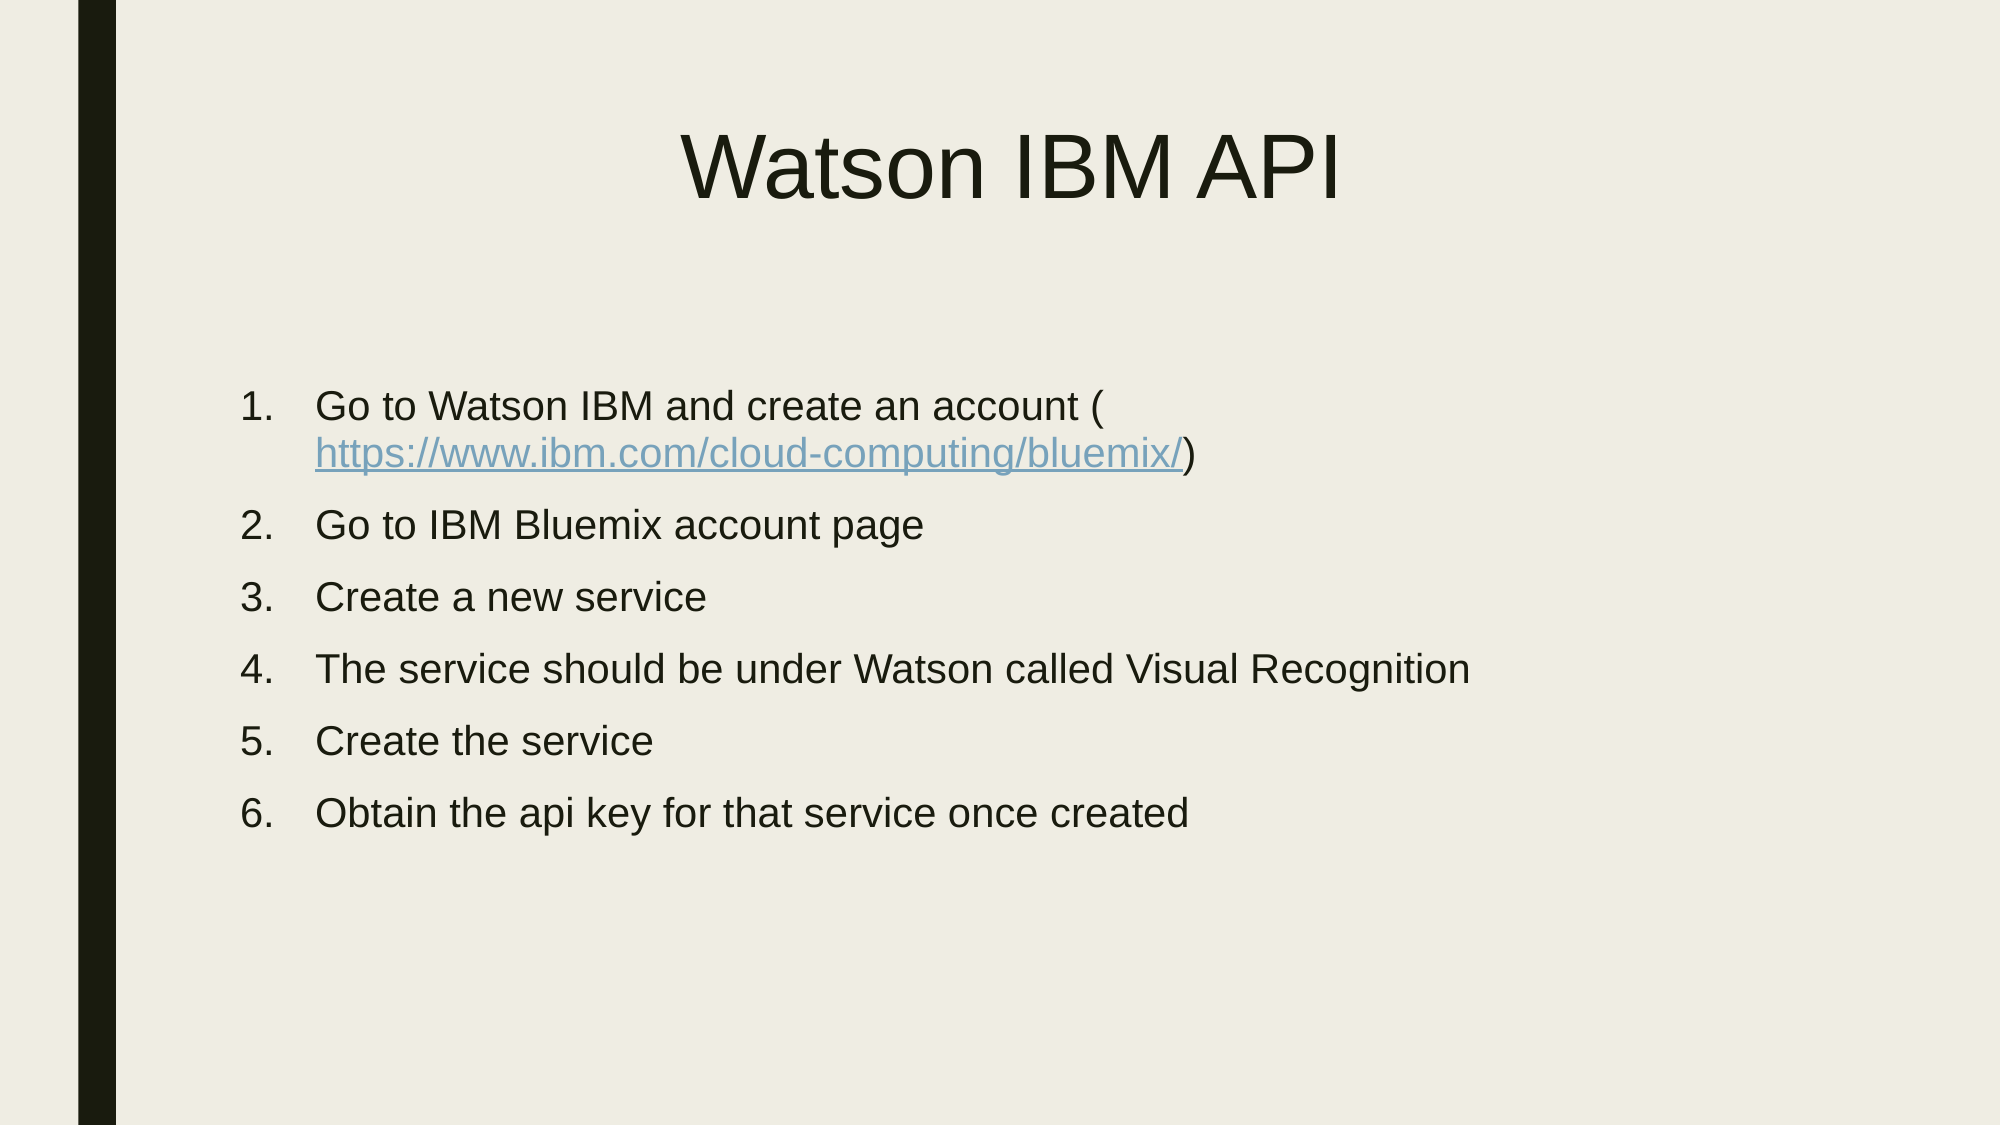

# Watson IBM API
Go to Watson IBM and create an account (https://www.ibm.com/cloud-computing/bluemix/)
Go to IBM Bluemix account page
Create a new service
The service should be under Watson called Visual Recognition
Create the service
Obtain the api key for that service once created